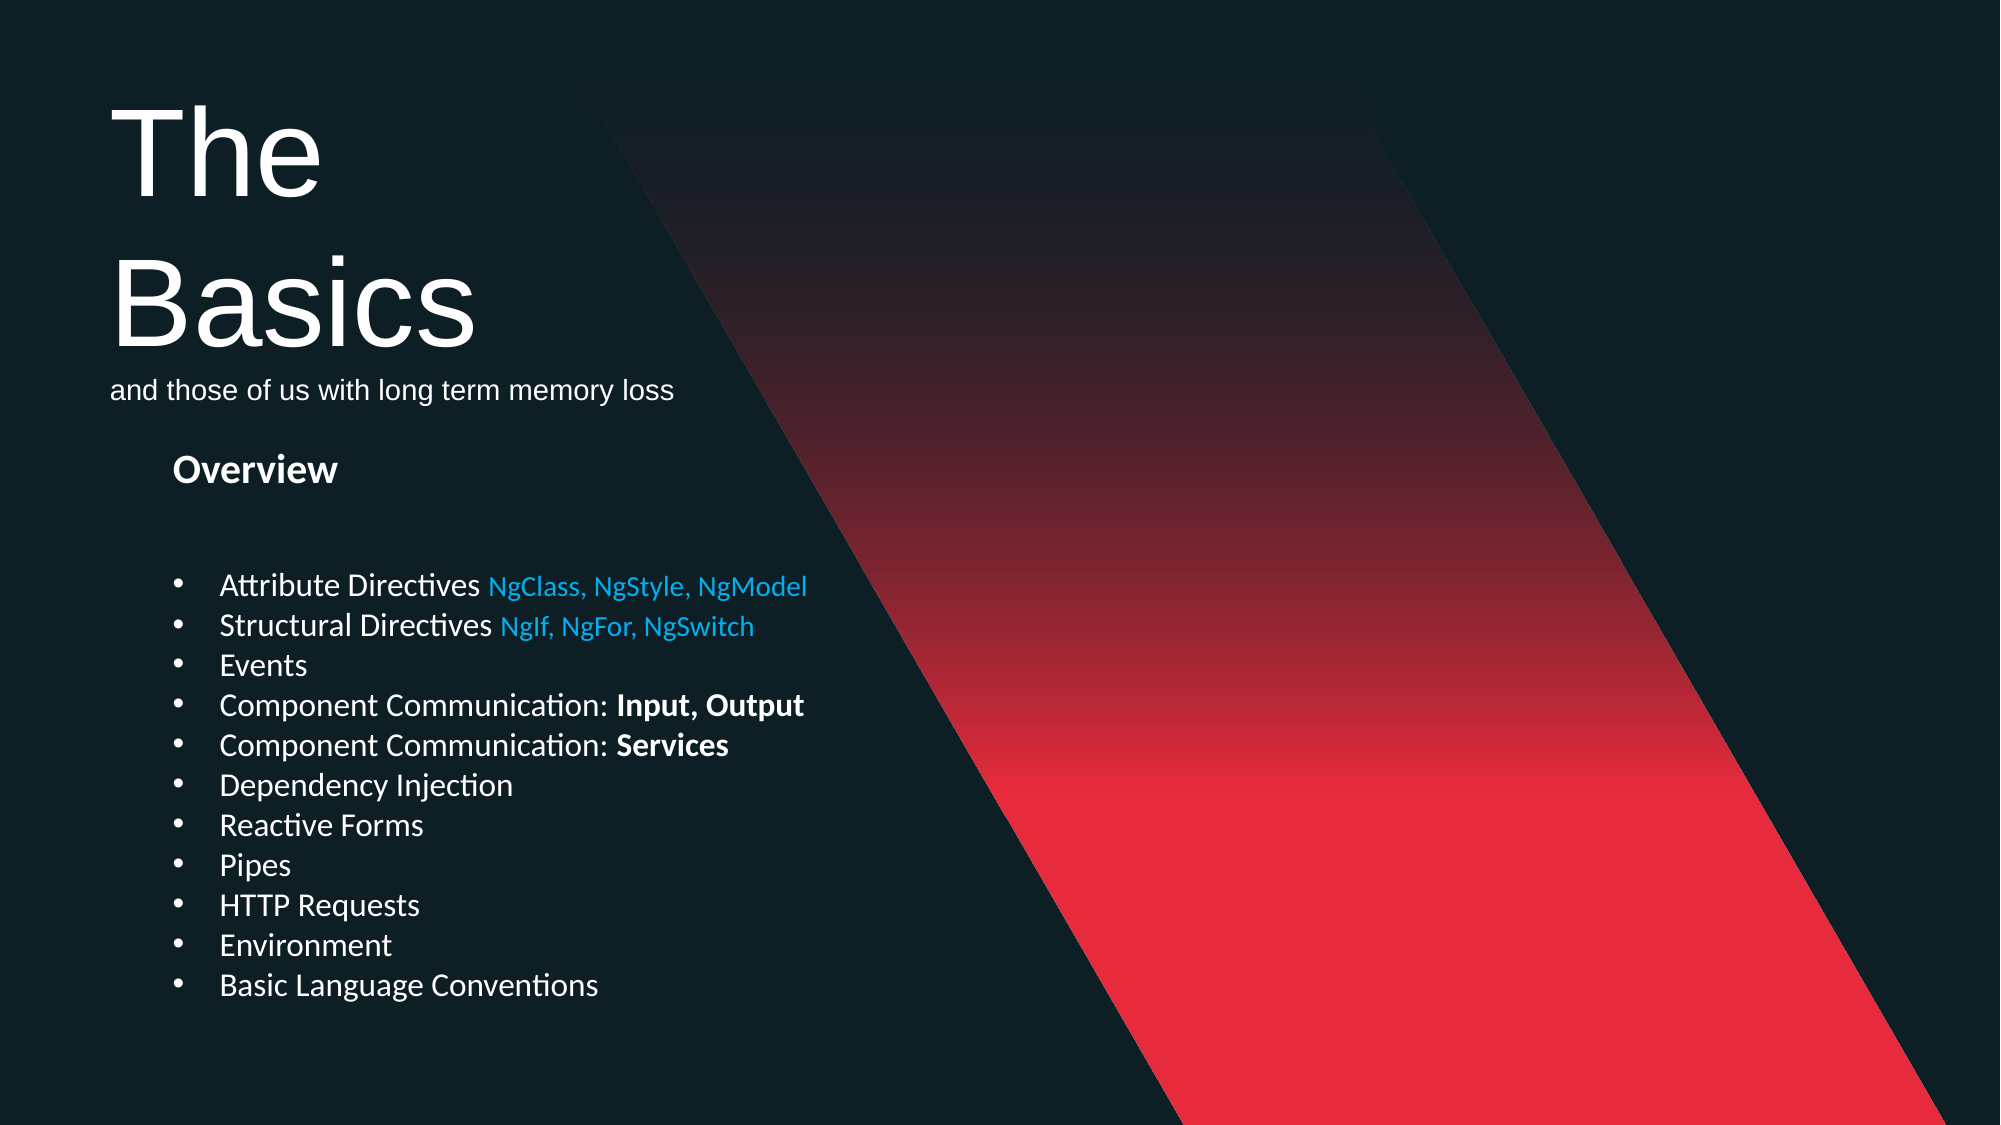

The
Basics
and those of us with long term memory loss
Overview

Attribute Directives NgClass, NgStyle, NgModel
Structural Directives NgIf, NgFor, NgSwitch
Events
Component Communication: Input, Output
Component Communication: Services
Dependency Injection
Reactive Forms
Pipes
HTTP Requests
Environment
Basic Language Conventions